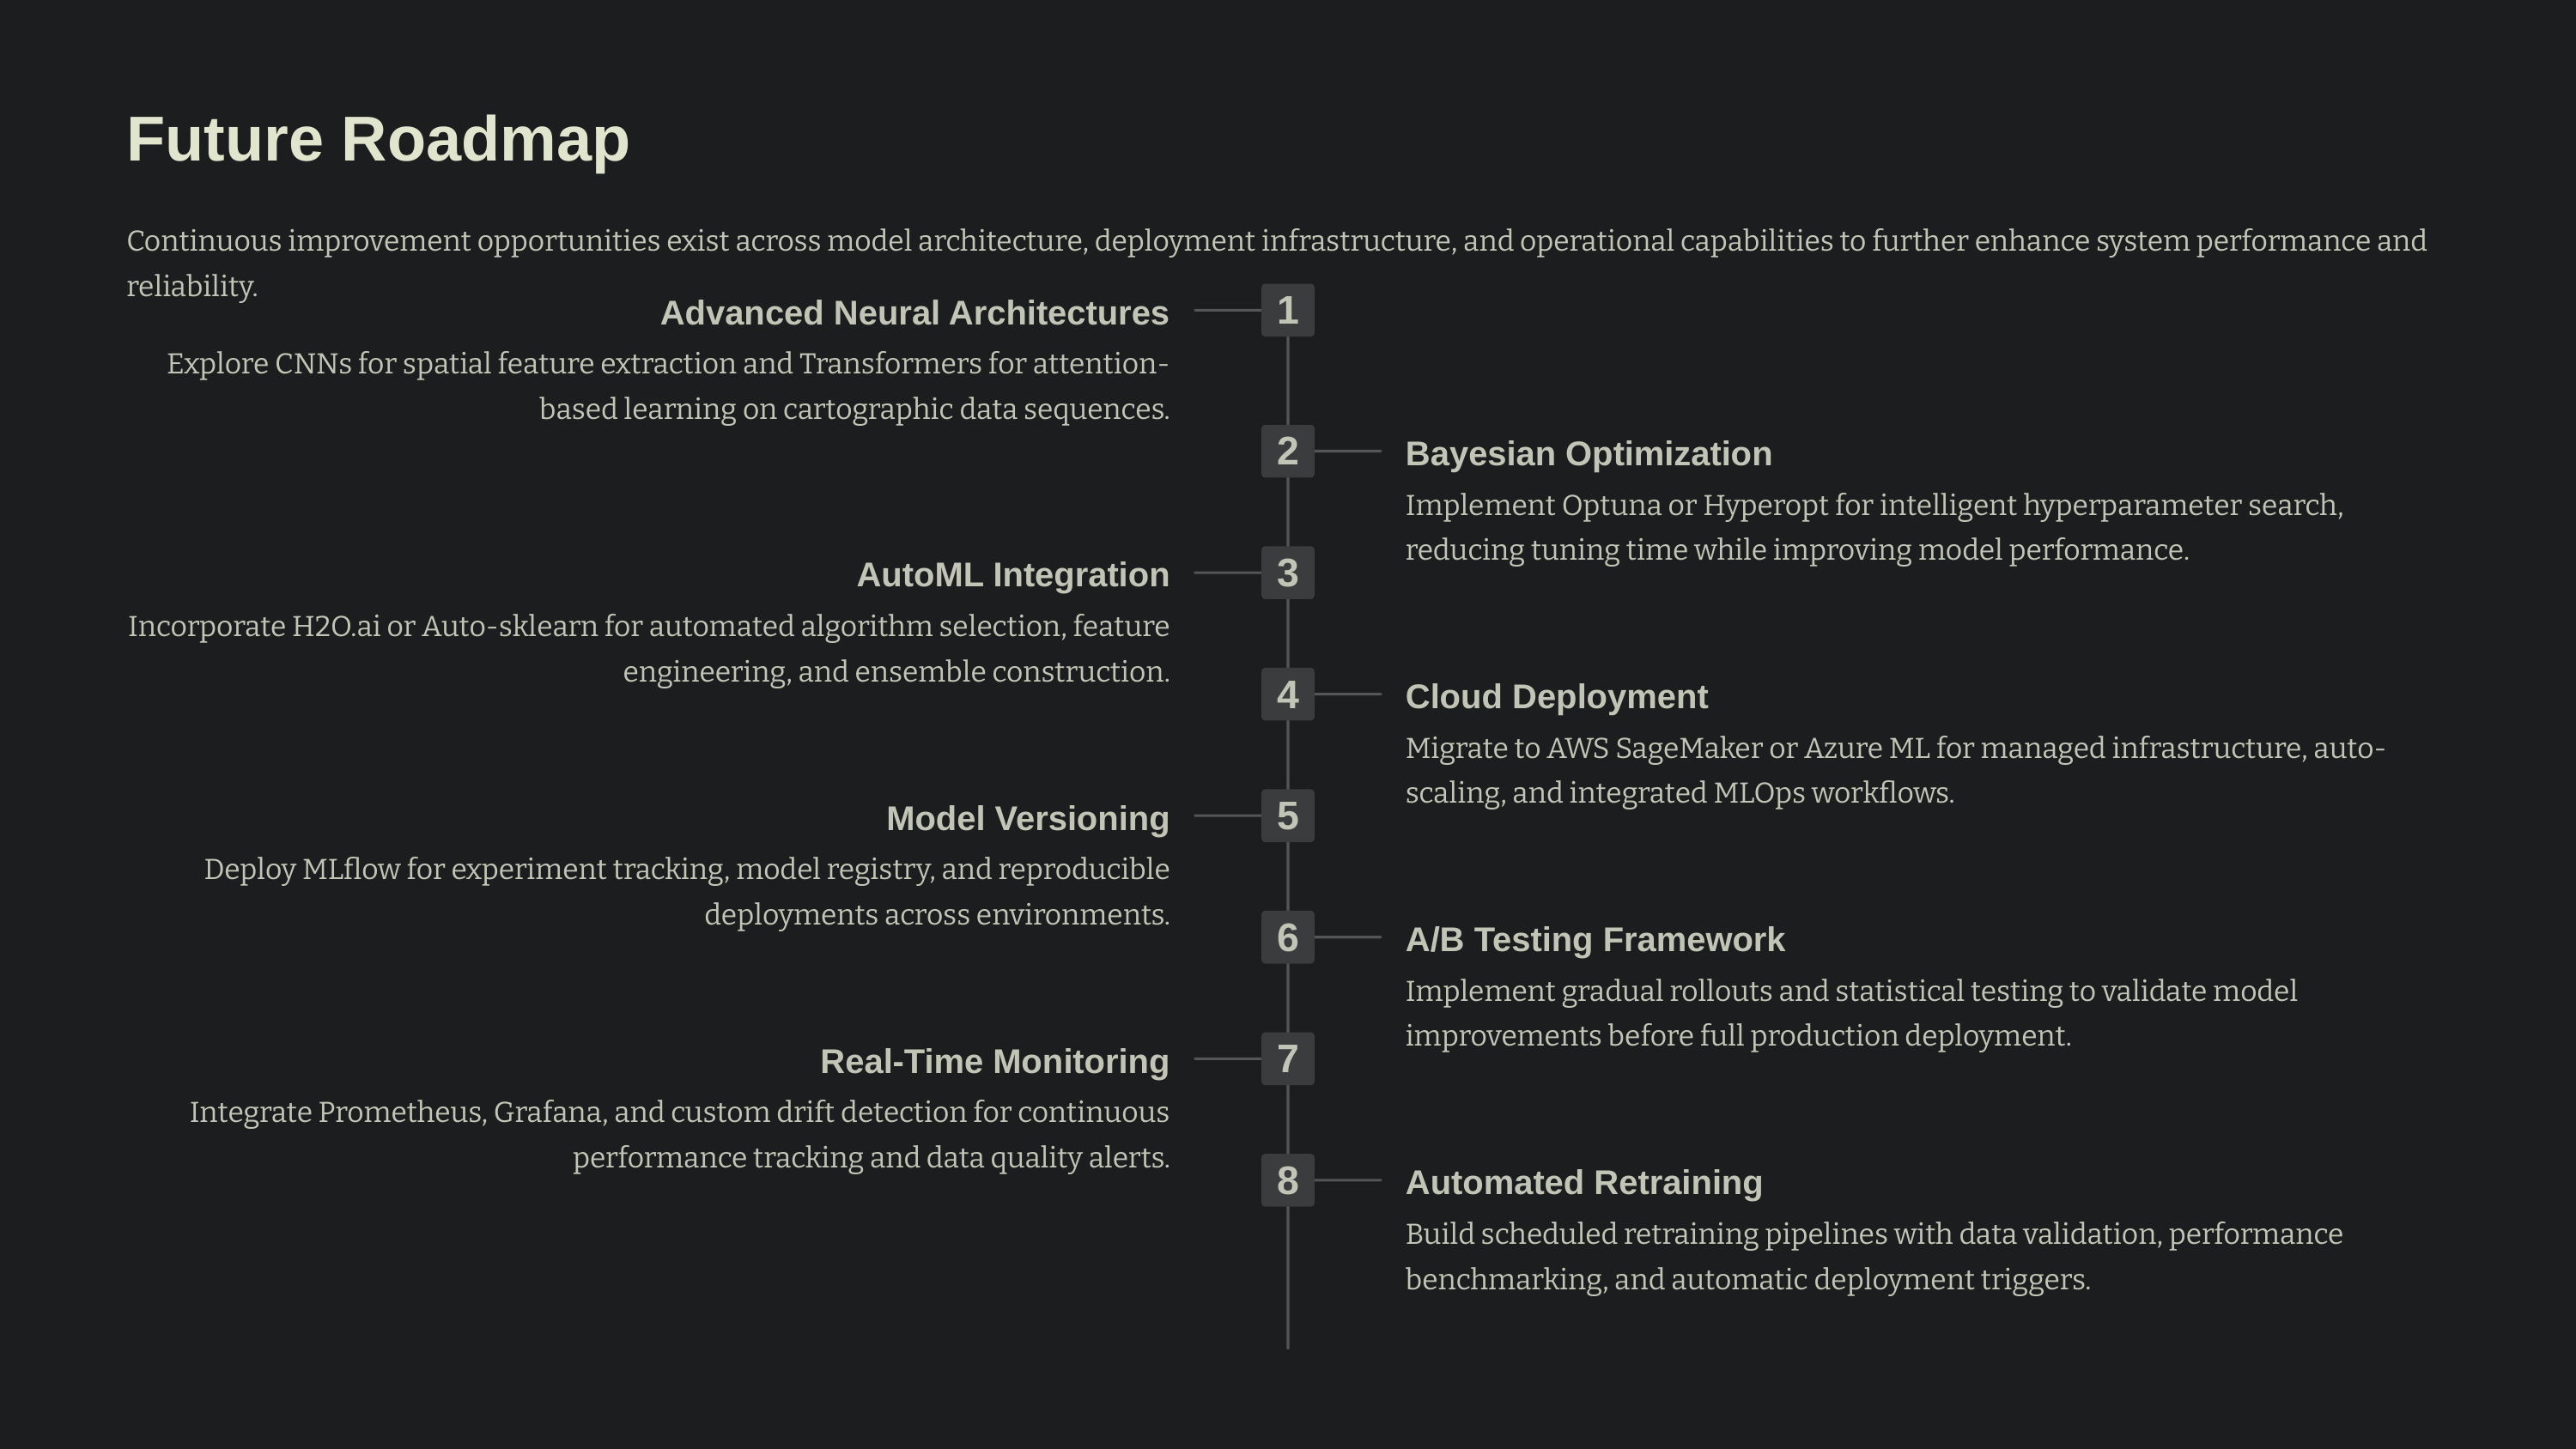

Future Roadmap
Continuous improvement opportunities exist across model architecture, deployment infrastructure, and operational capabilities to further enhance system performance and reliability.

Advanced Neural Architectures
1

Explore CNNs for spatial feature extraction and Transformers for attention-based learning on cartographic data sequences.

Bayesian Optimization
2

Implement Optuna or Hyperopt for intelligent hyperparameter search, reducing tuning time while improving model performance.

AutoML Integration
3

Incorporate H2O.ai or Auto-sklearn for automated algorithm selection, feature engineering, and ensemble construction.

Cloud Deployment
4

Migrate to AWS SageMaker or Azure ML for managed infrastructure, auto-scaling, and integrated MLOps workflows.

Model Versioning
5

Deploy MLflow for experiment tracking, model registry, and reproducible deployments across environments.

A/B Testing Framework
6

Implement gradual rollouts and statistical testing to validate model improvements before full production deployment.

Real-Time Monitoring
7

Integrate Prometheus, Grafana, and custom drift detection for continuous performance tracking and data quality alerts.

Automated Retraining
8

Build scheduled retraining pipelines with data validation, performance benchmarking, and automatic deployment triggers.